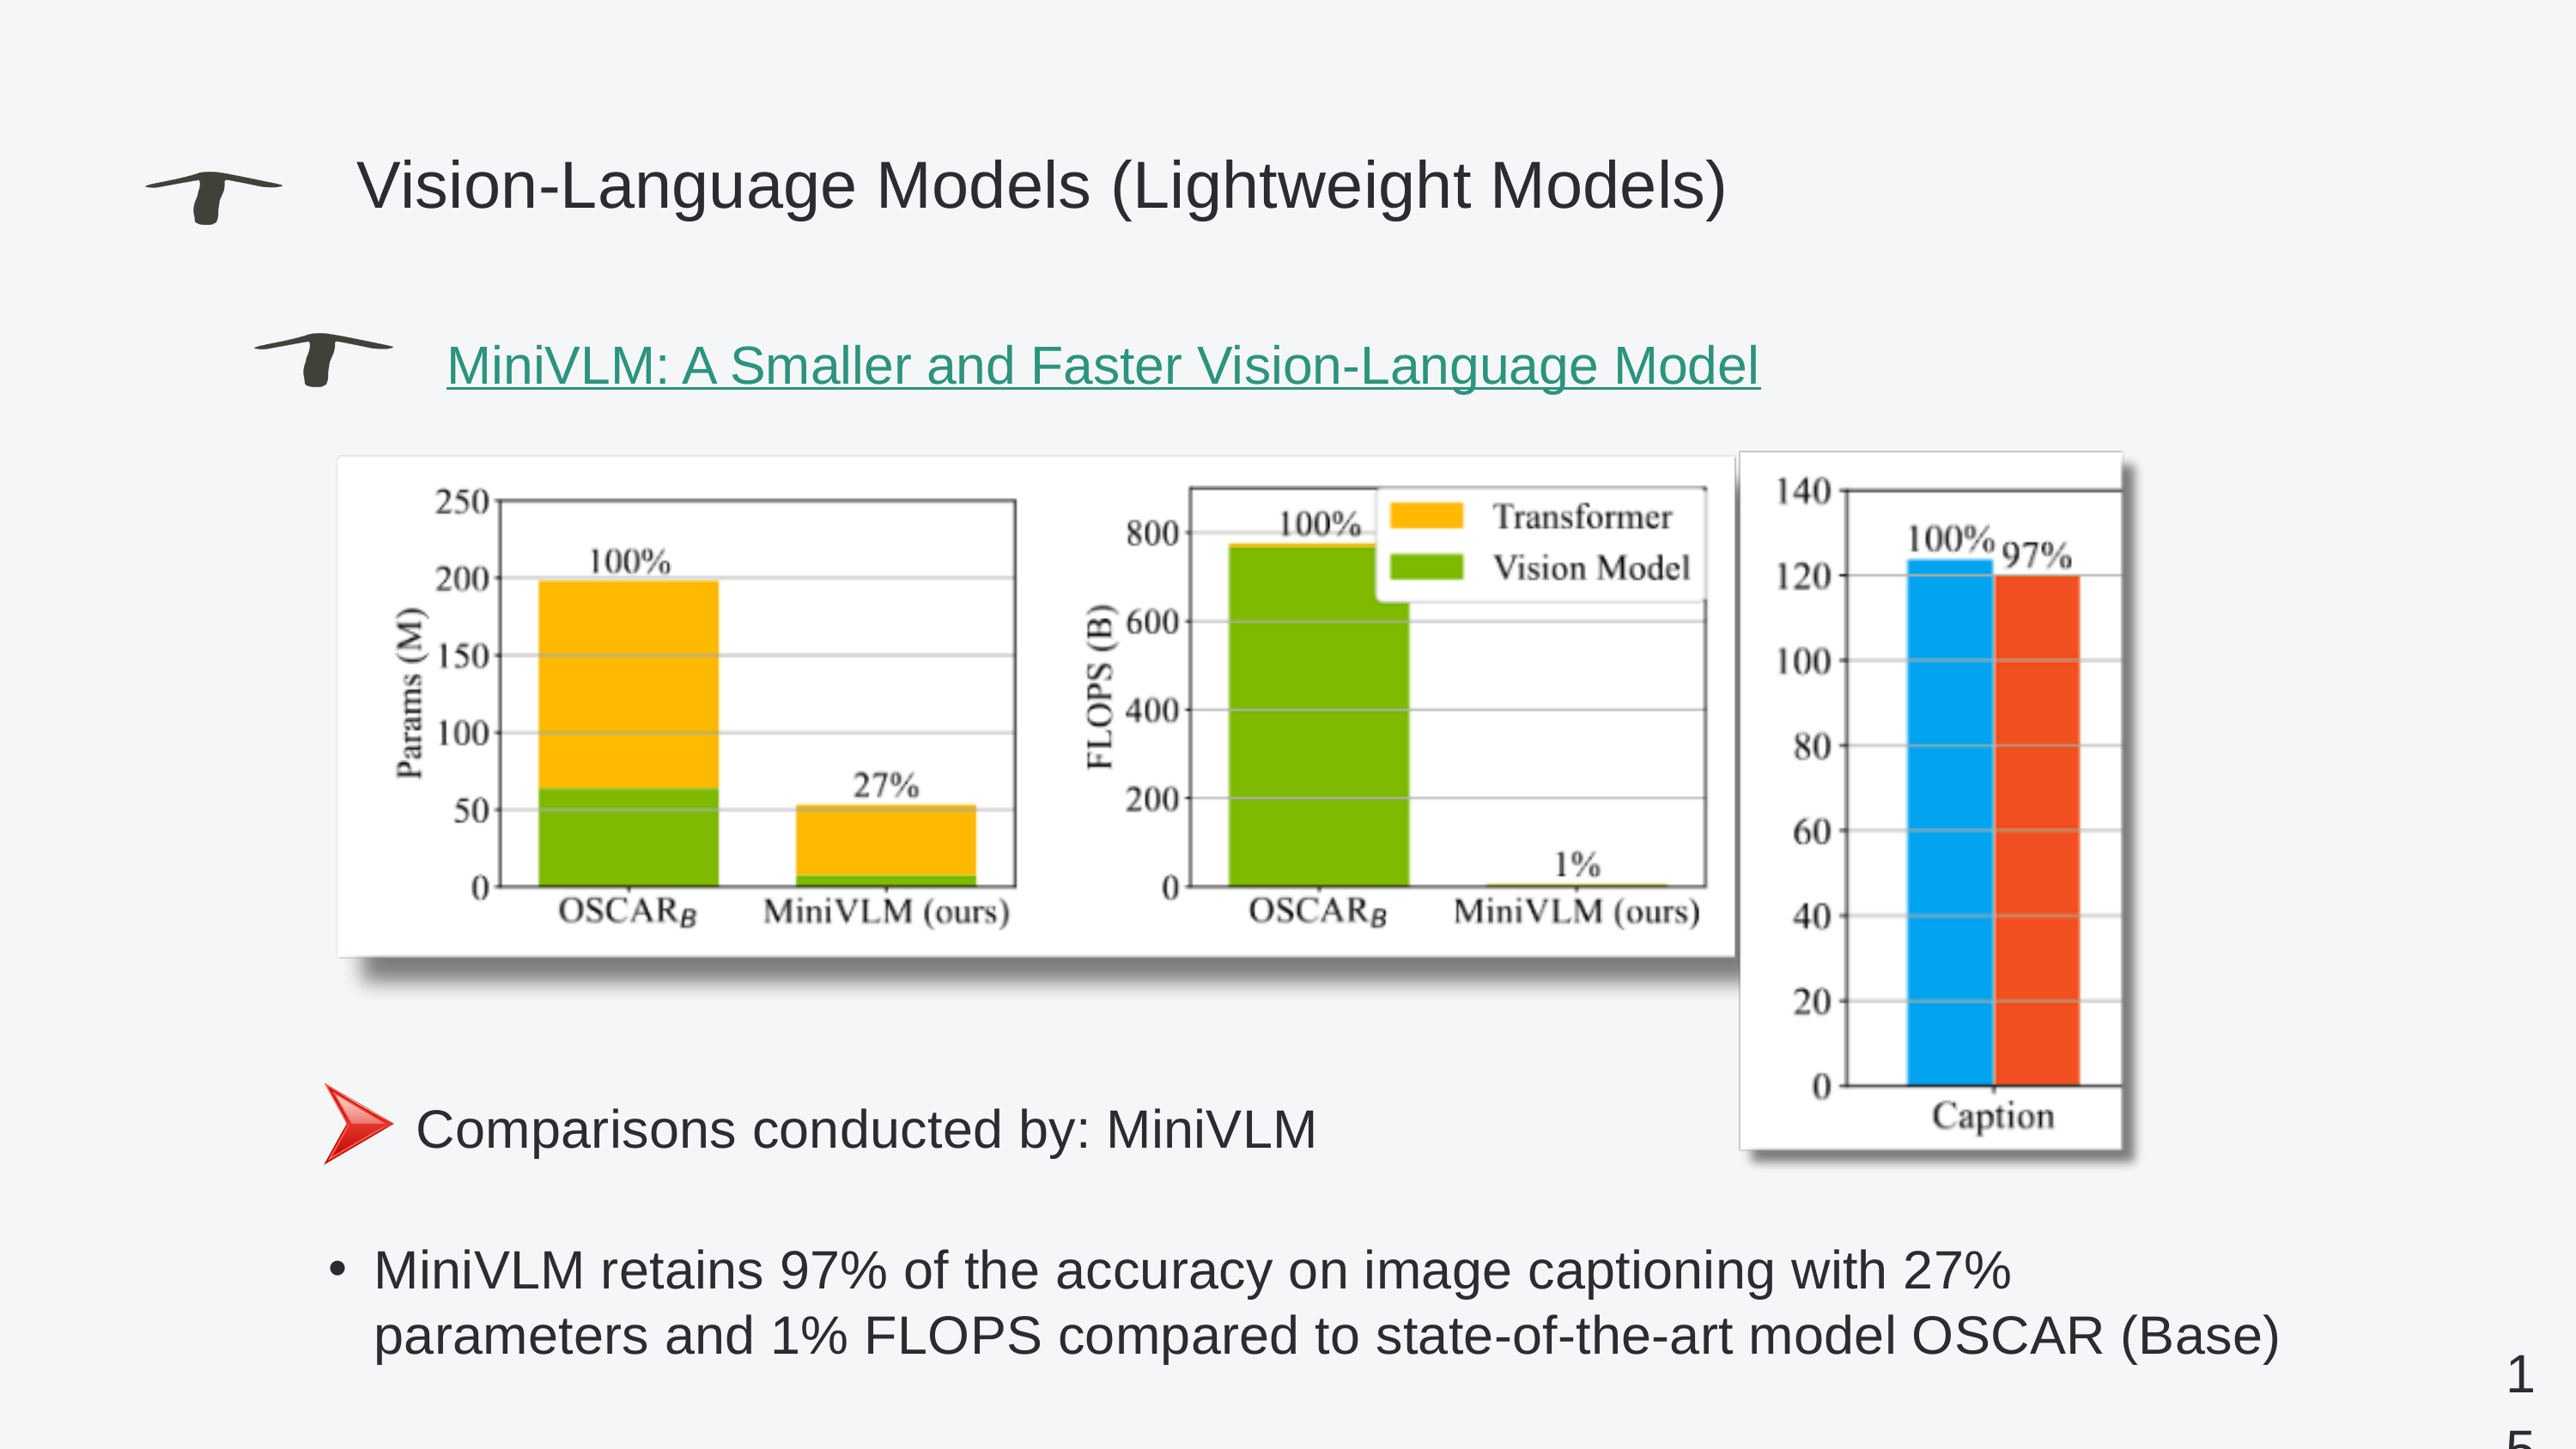

Vision-Language Models (Lightweight Models)

MiniVLM: A Smaller and Faster Vision-Language Model

Comparisons conducted by: MiniVLM
MiniVLM retains 97% of the accuracy on image captioning with 27% parameters and 1% FLOPS compared to state-of-the-art model OSCAR (Base)
15